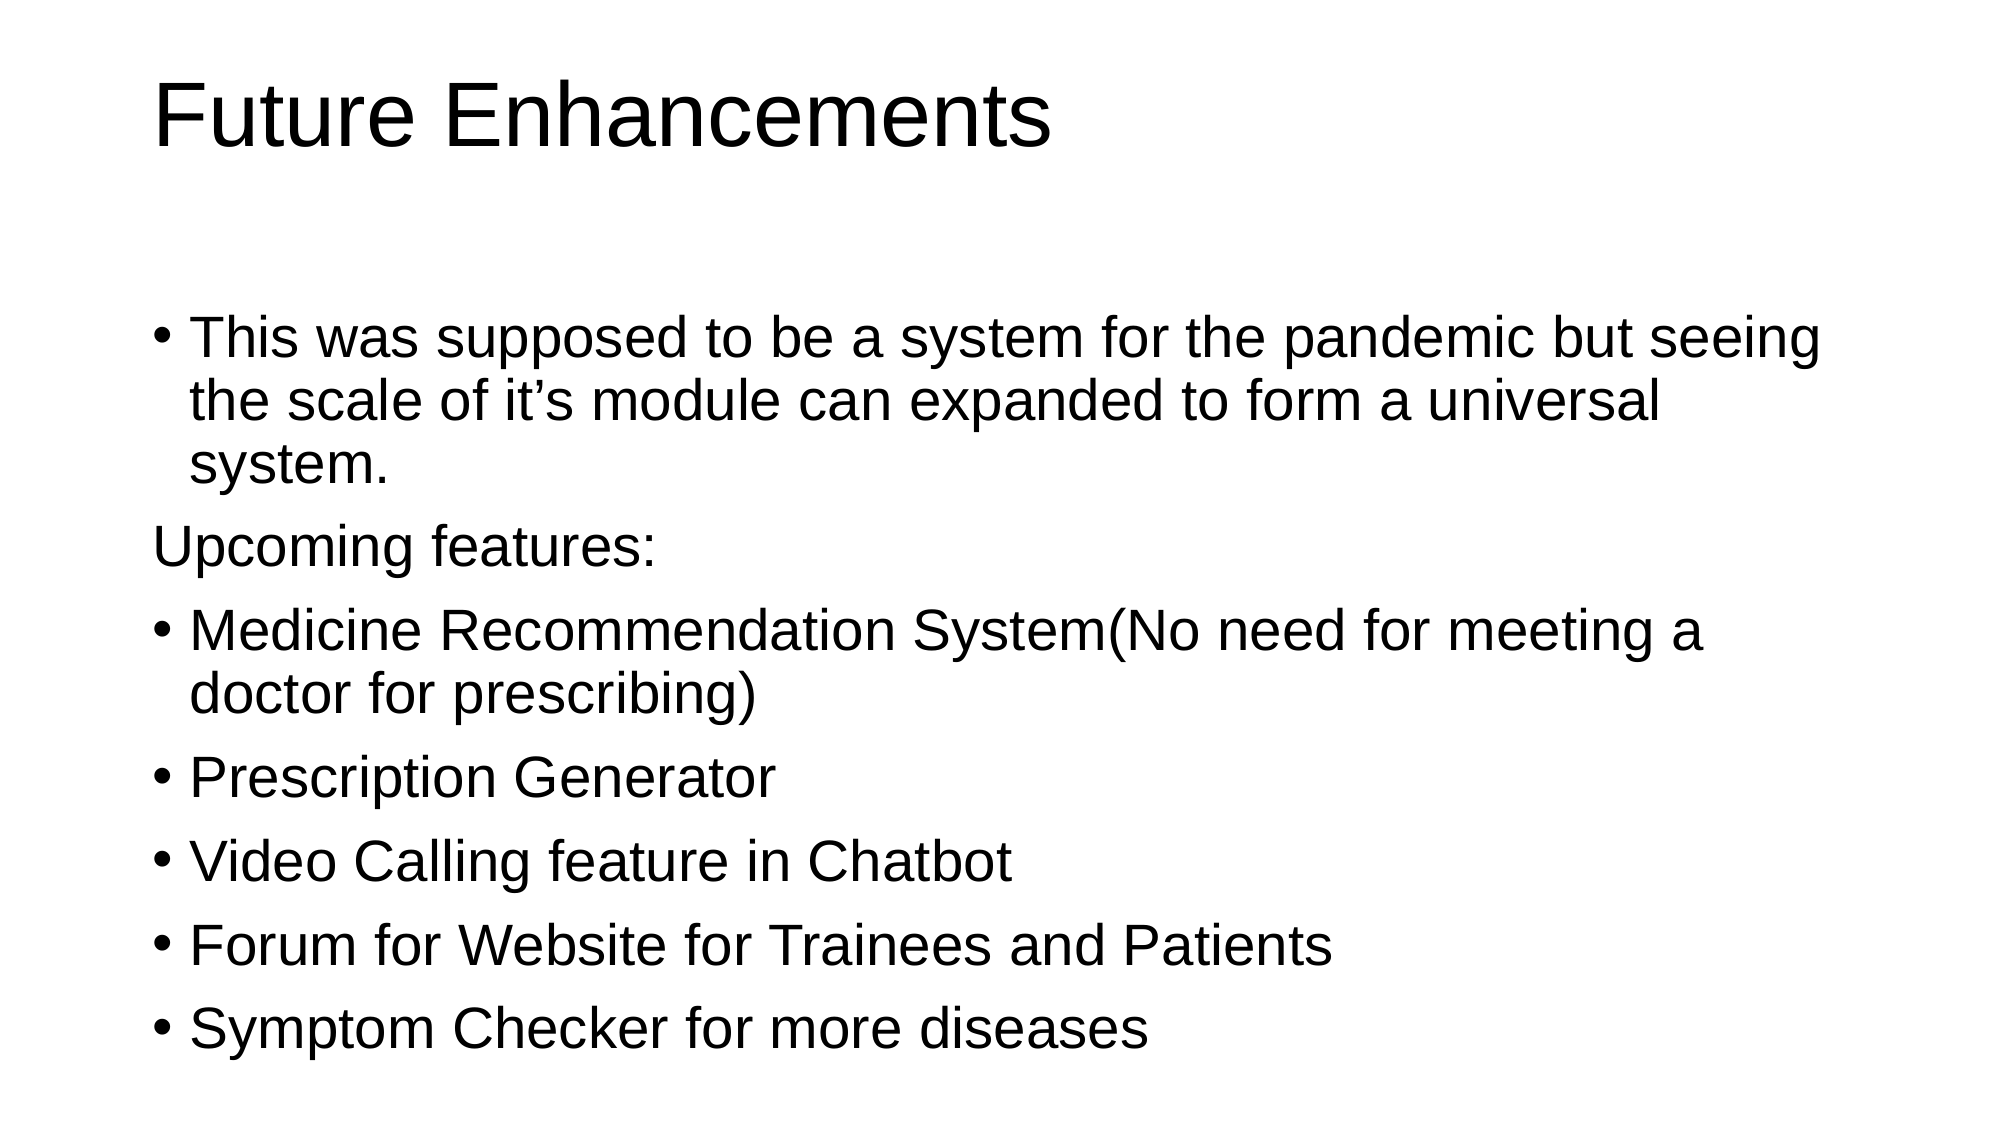

# Future Enhancements
This was supposed to be a system for the pandemic but seeing the scale of it’s module can expanded to form a universal system.
Upcoming features:
Medicine Recommendation System(No need for meeting a doctor for prescribing)
Prescription Generator
Video Calling feature in Chatbot
Forum for Website for Trainees and Patients
Symptom Checker for more diseases